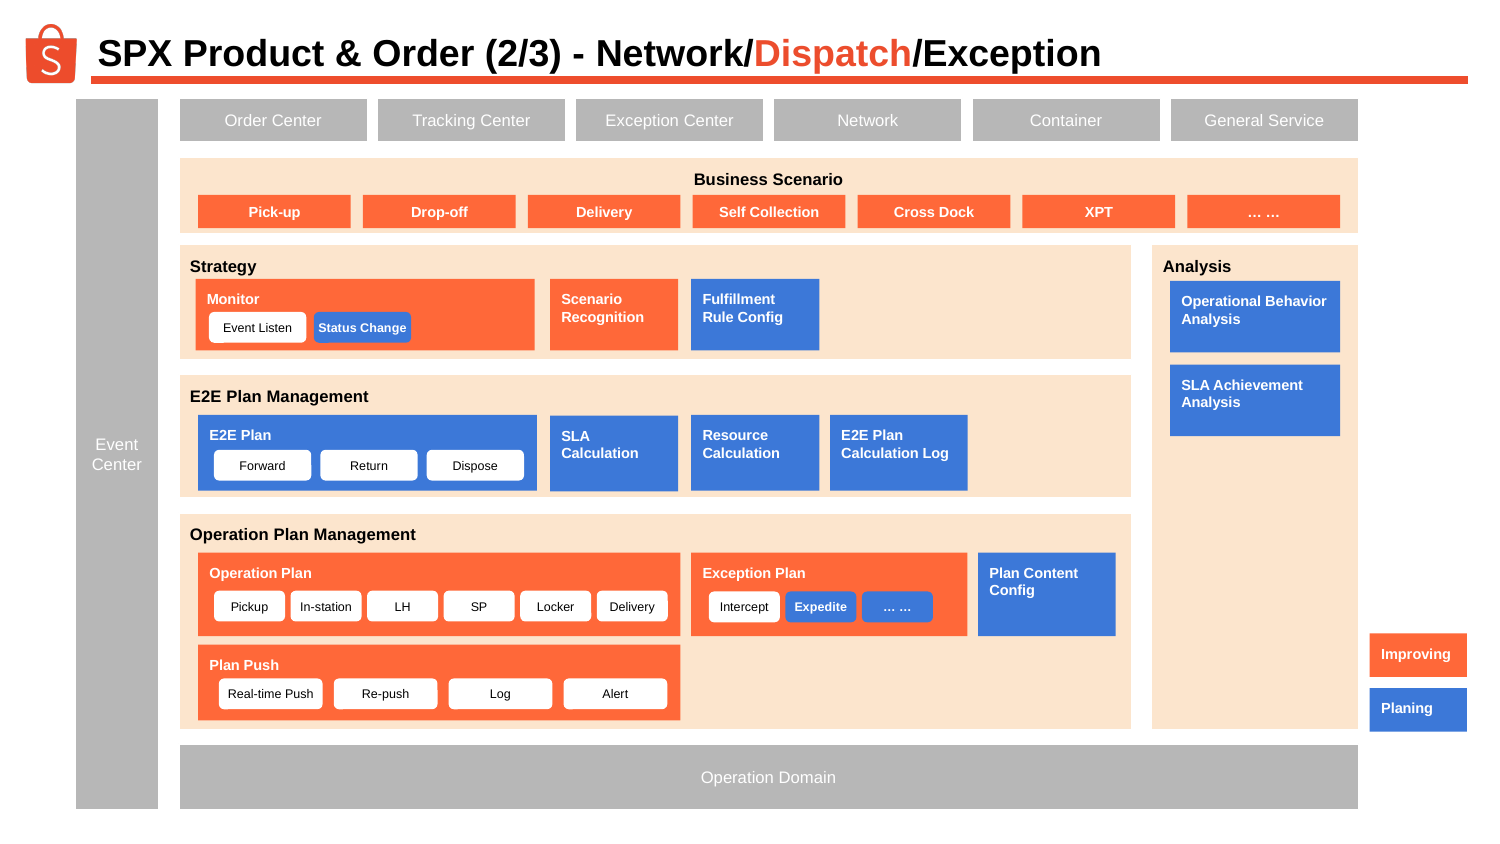

# SPX Product & Order (2/3) - Network/Dispatch/Exception
Event
Center
Order Center
Tracking Center
Exception Center
Network
Container
General Service
Business Scenario
Cross Dock
XPT
… …
Pick-up
Drop-off
Delivery
Self Collection
Strategy
Analysis
Monitor
Scenario Recognition
Fulfillment Rule Config
Operational Behavior Analysis
Event Listen
Status Change
SLA Achievement Analysis
E2E Plan Management
E2E Plan
Resource Calculation
E2E Plan Calculation Log
SLA
Calculation
Forward
Dispose
Return
Operation Plan Management
Operation Plan
Exception Plan
Plan Content Config
SP
Delivery
LH
Locker
Pickup
In-station
… …
Intercept
Expedite
Improving
Plan Push
Alert
Real-time Push
Re-push
Log
Planing
Operation Domain